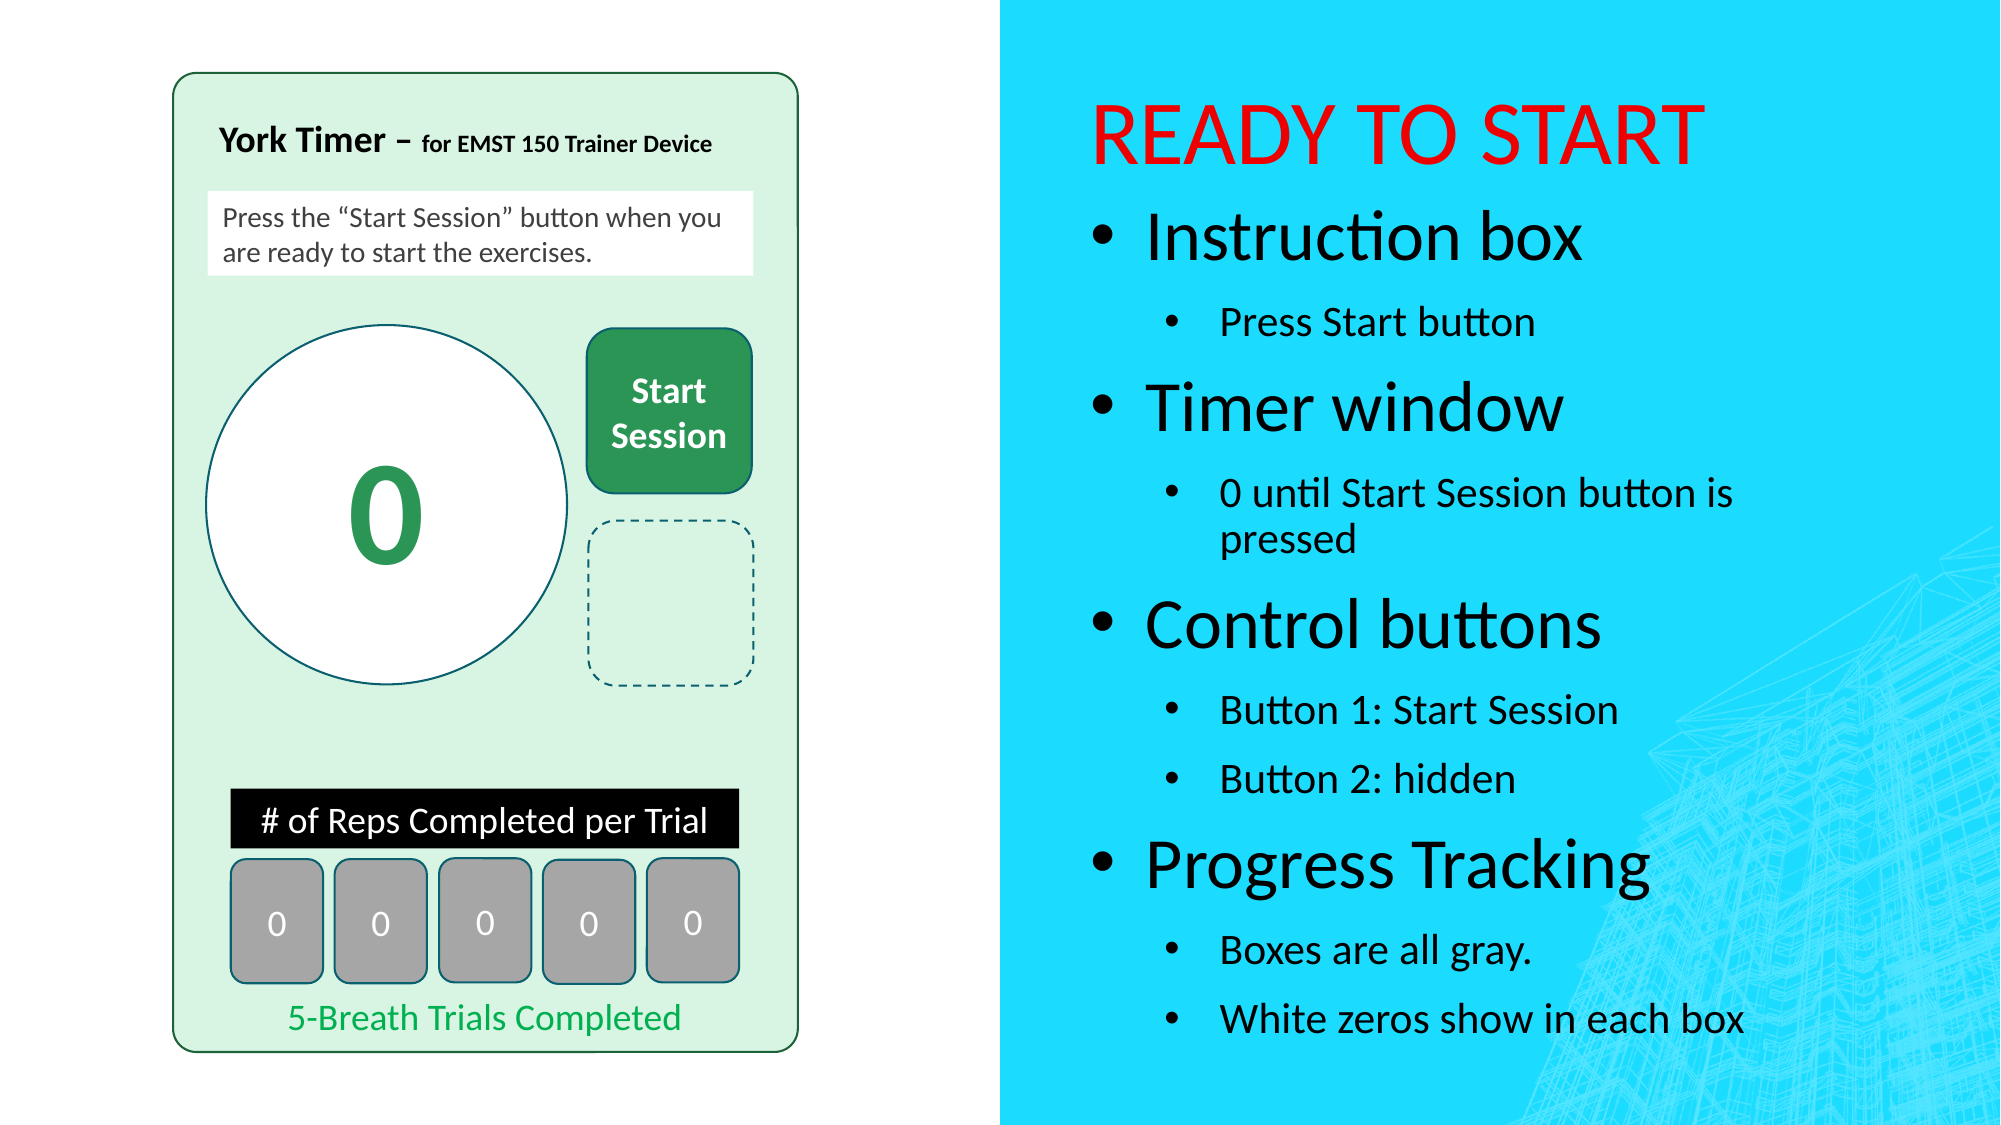

# Ready to start

York Timer – for EMST 150 Trainer Device
Press the “Start Session” button when you are ready to start the exercises.
0
Start Session

# of Reps Completed per Trial
0
0
0
0
0
5-Breath Trials Completed
Instruction box
Press Start button
Timer window
0 until Start Session button is pressed
Control buttons
Button 1: Start Session
Button 2: hidden
Progress Tracking
Boxes are all gray.
White zeros show in each box